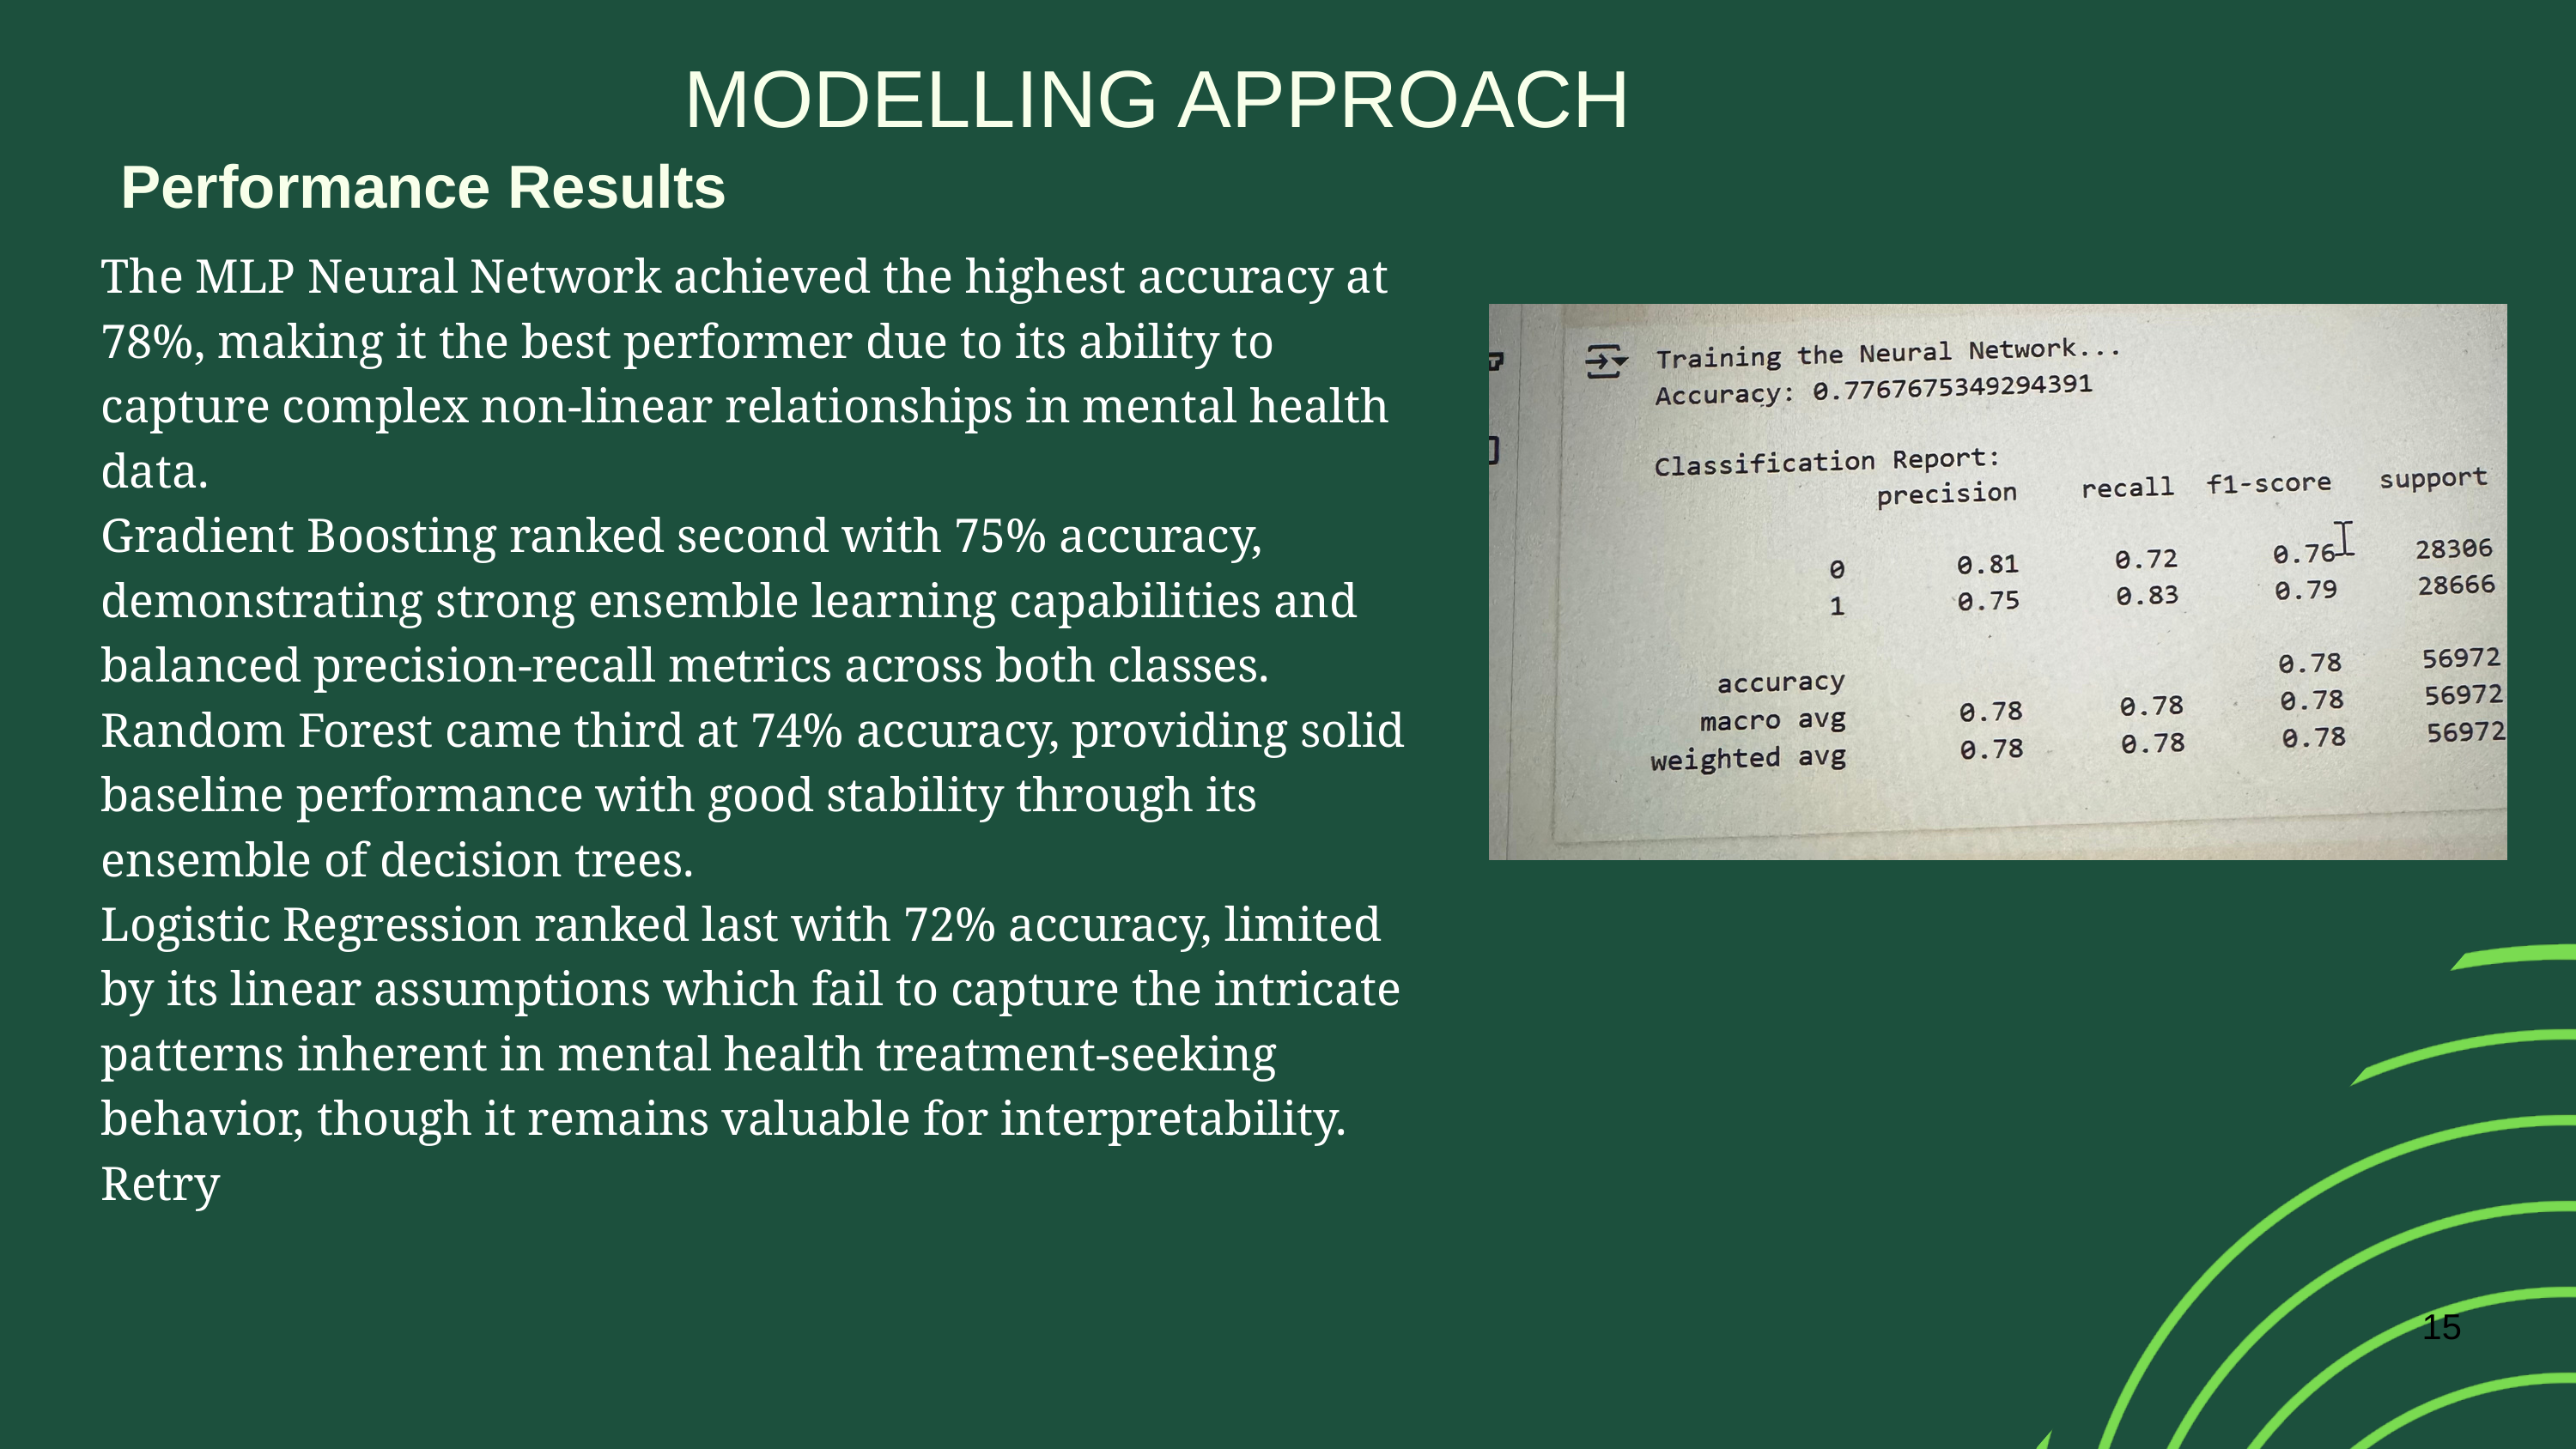

MODELLING APPROACH
Performance Results
The MLP Neural Network achieved the highest accuracy at 78%, making it the best performer due to its ability to capture complex non-linear relationships in mental health data.
Gradient Boosting ranked second with 75% accuracy, demonstrating strong ensemble learning capabilities and balanced precision-recall metrics across both classes.
Random Forest came third at 74% accuracy, providing solid baseline performance with good stability through its ensemble of decision trees.
Logistic Regression ranked last with 72% accuracy, limited by its linear assumptions which fail to capture the intricate patterns inherent in mental health treatment-seeking behavior, though it remains valuable for interpretability.
Retry

15